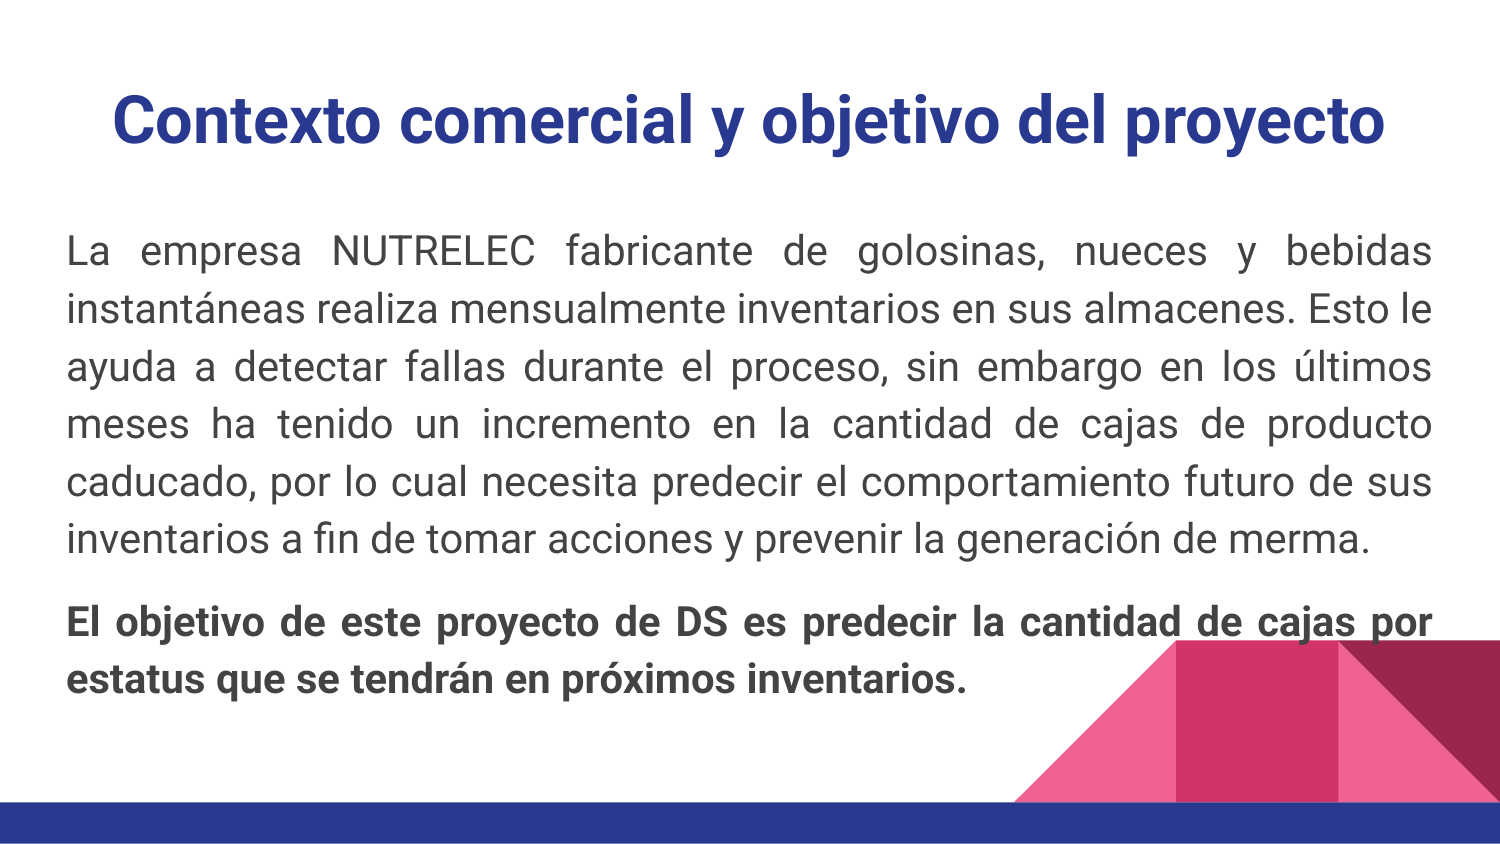

# Contexto comercial y objetivo del proyecto
La empresa NUTRELEC fabricante de golosinas, nueces y bebidas instantáneas realiza mensualmente inventarios en sus almacenes. Esto le ayuda a detectar fallas durante el proceso, sin embargo en los últimos meses ha tenido un incremento en la cantidad de cajas de producto caducado, por lo cual necesita predecir el comportamiento futuro de sus inventarios a fin de tomar acciones y prevenir la generación de merma.
El objetivo de este proyecto de DS es predecir la cantidad de cajas por estatus que se tendrán en próximos inventarios.